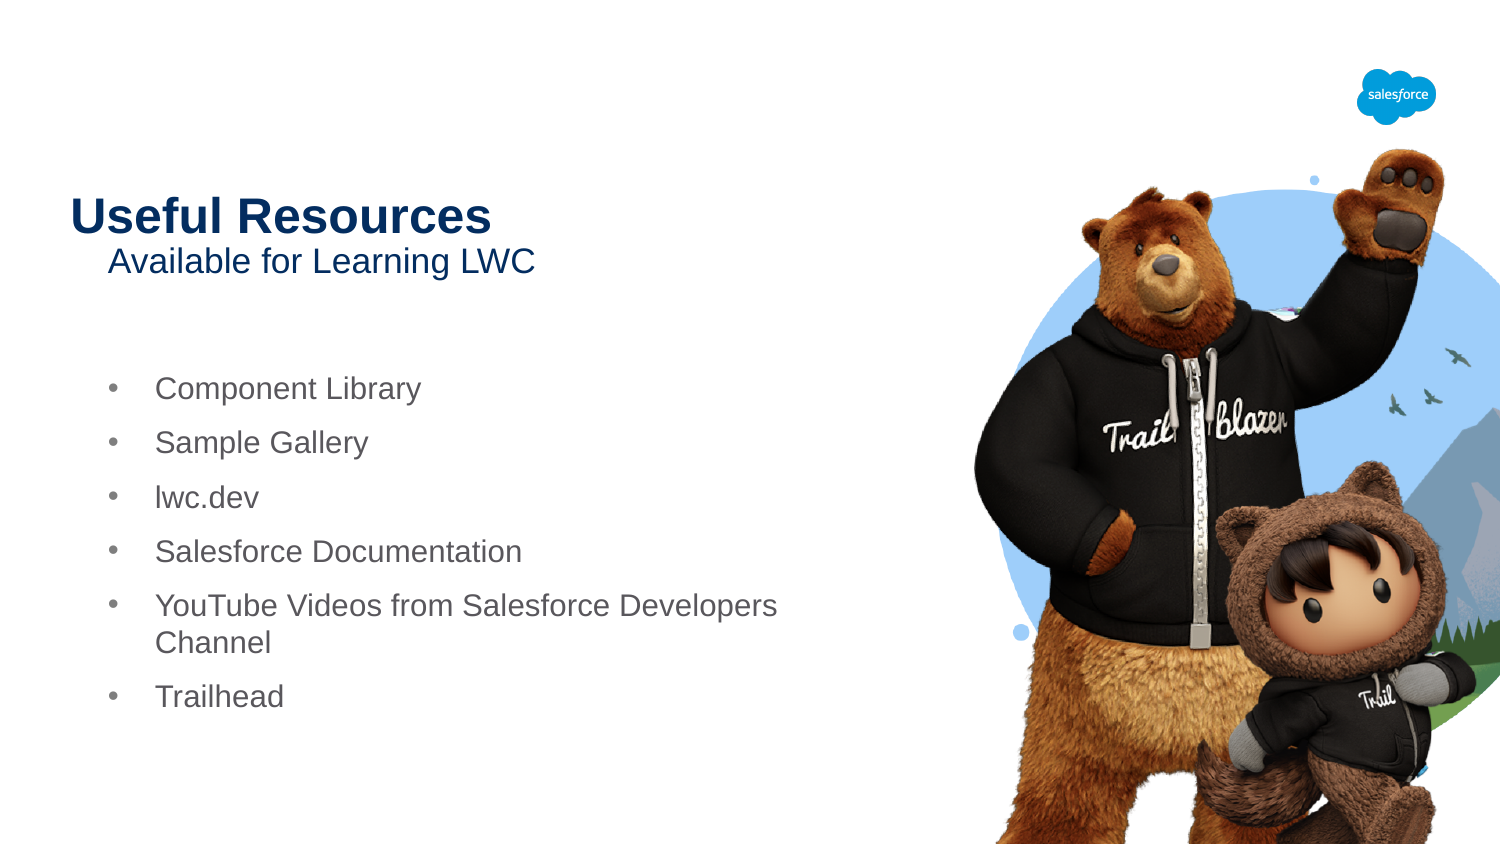

# Useful Resources
Available for Learning LWC

Component Library
Sample Gallery
lwc.dev
Salesforce Documentation
YouTube Videos from Salesforce Developers Channel
Trailhead